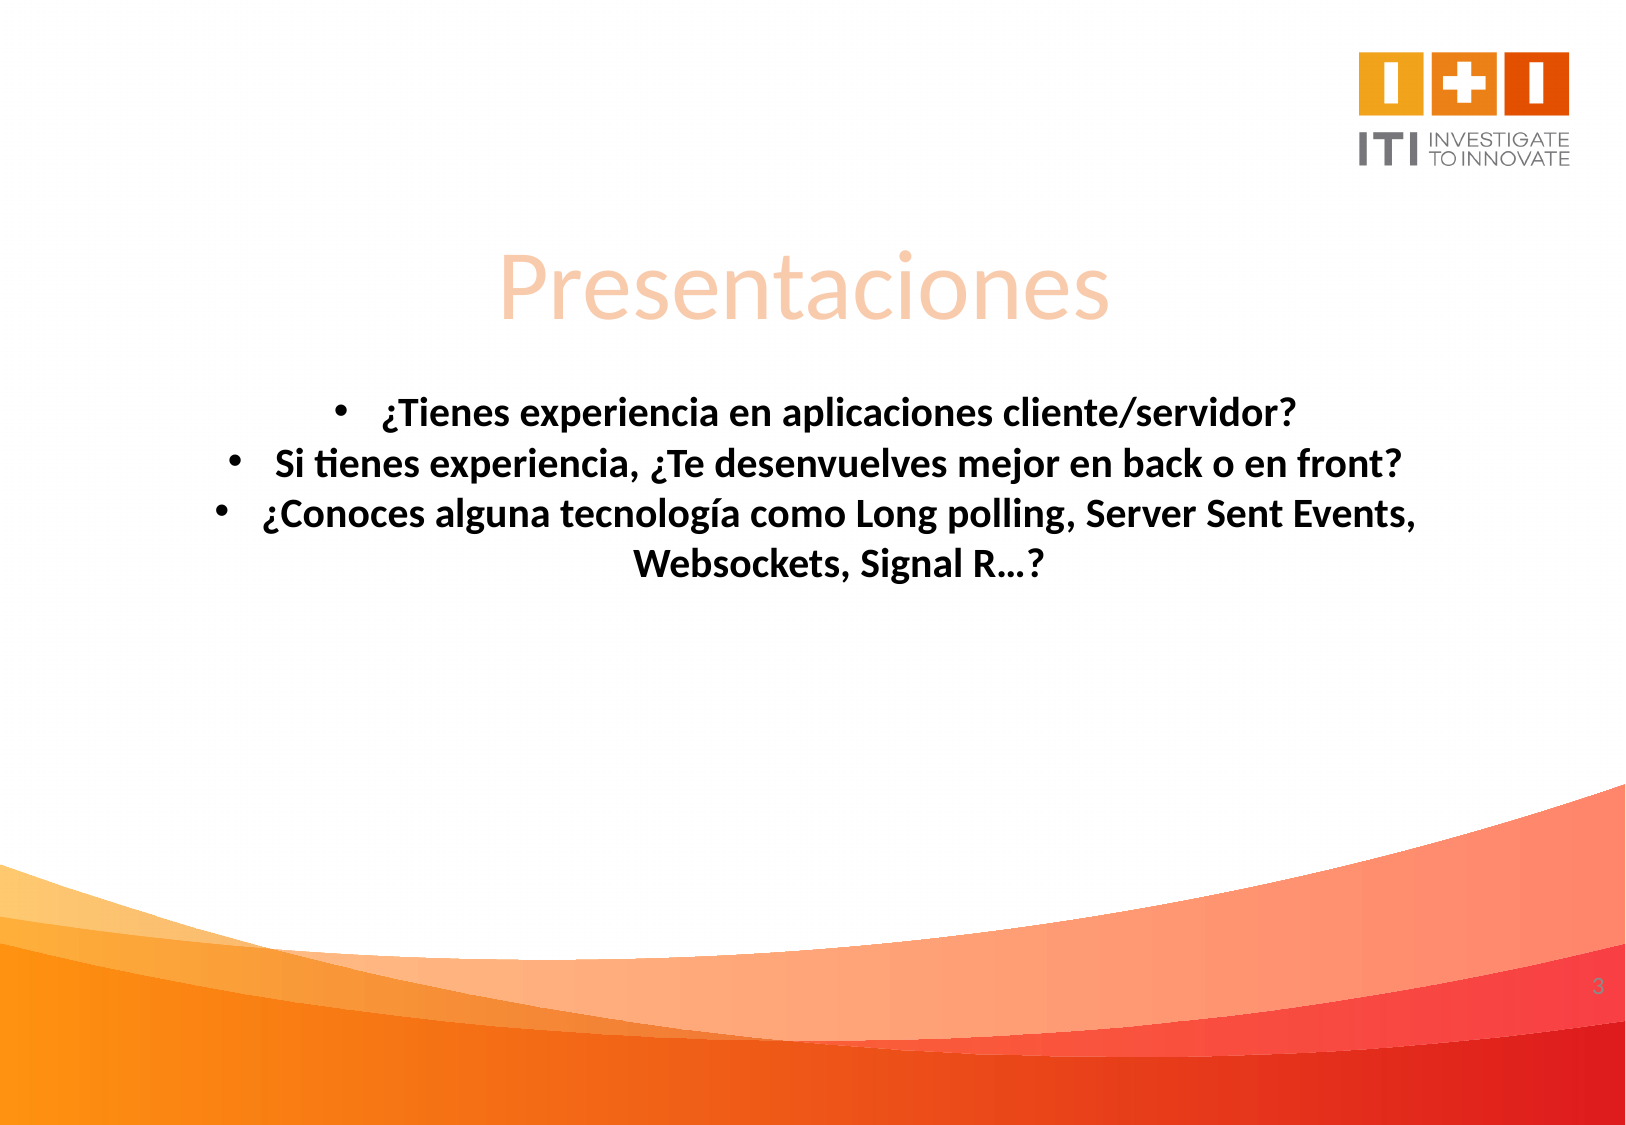

Presentaciones
¿Tienes experiencia en aplicaciones cliente/servidor?
Si tienes experiencia, ¿Te desenvuelves mejor en back o en front?
¿Conoces alguna tecnología como Long polling, Server Sent Events, Websockets, Signal R…?
3